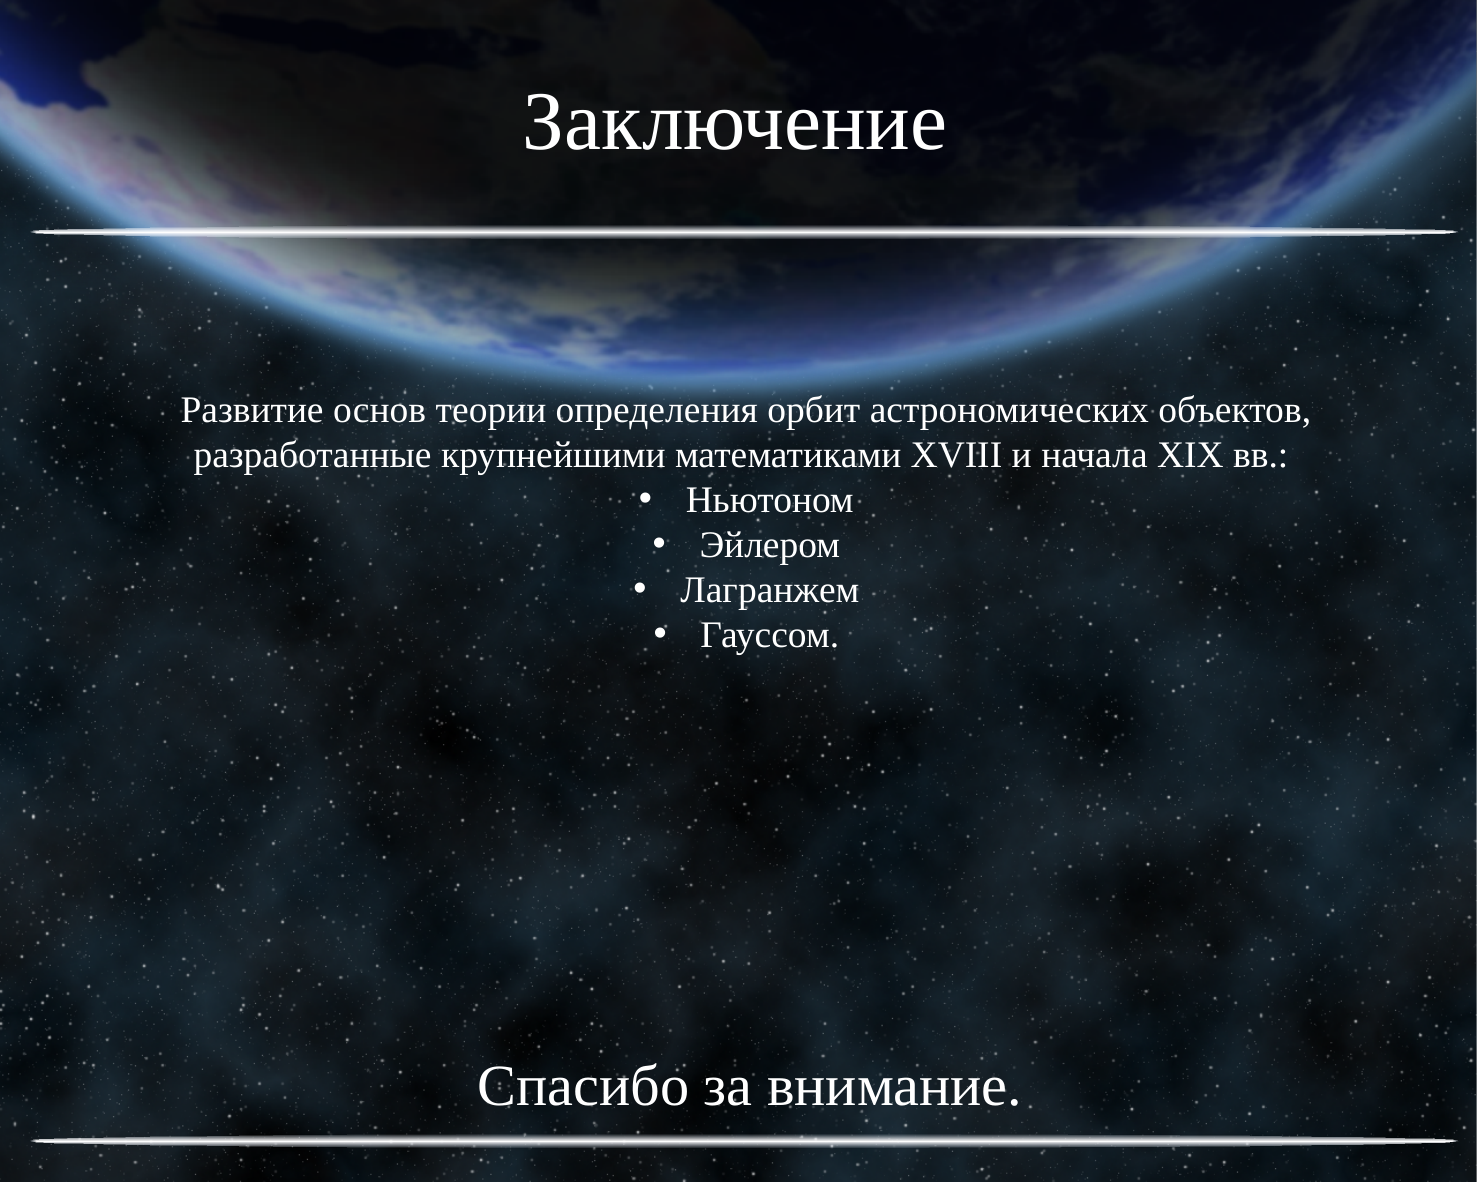

# Заключение
Развитие основ теории определения орбит астрономических объектов, разработанные крупнейшими математиками XVIII и начала XIX вв.:
Ньютоном
Эйлером
Лагранжем
Гауссом.
Спасибо за внимание.